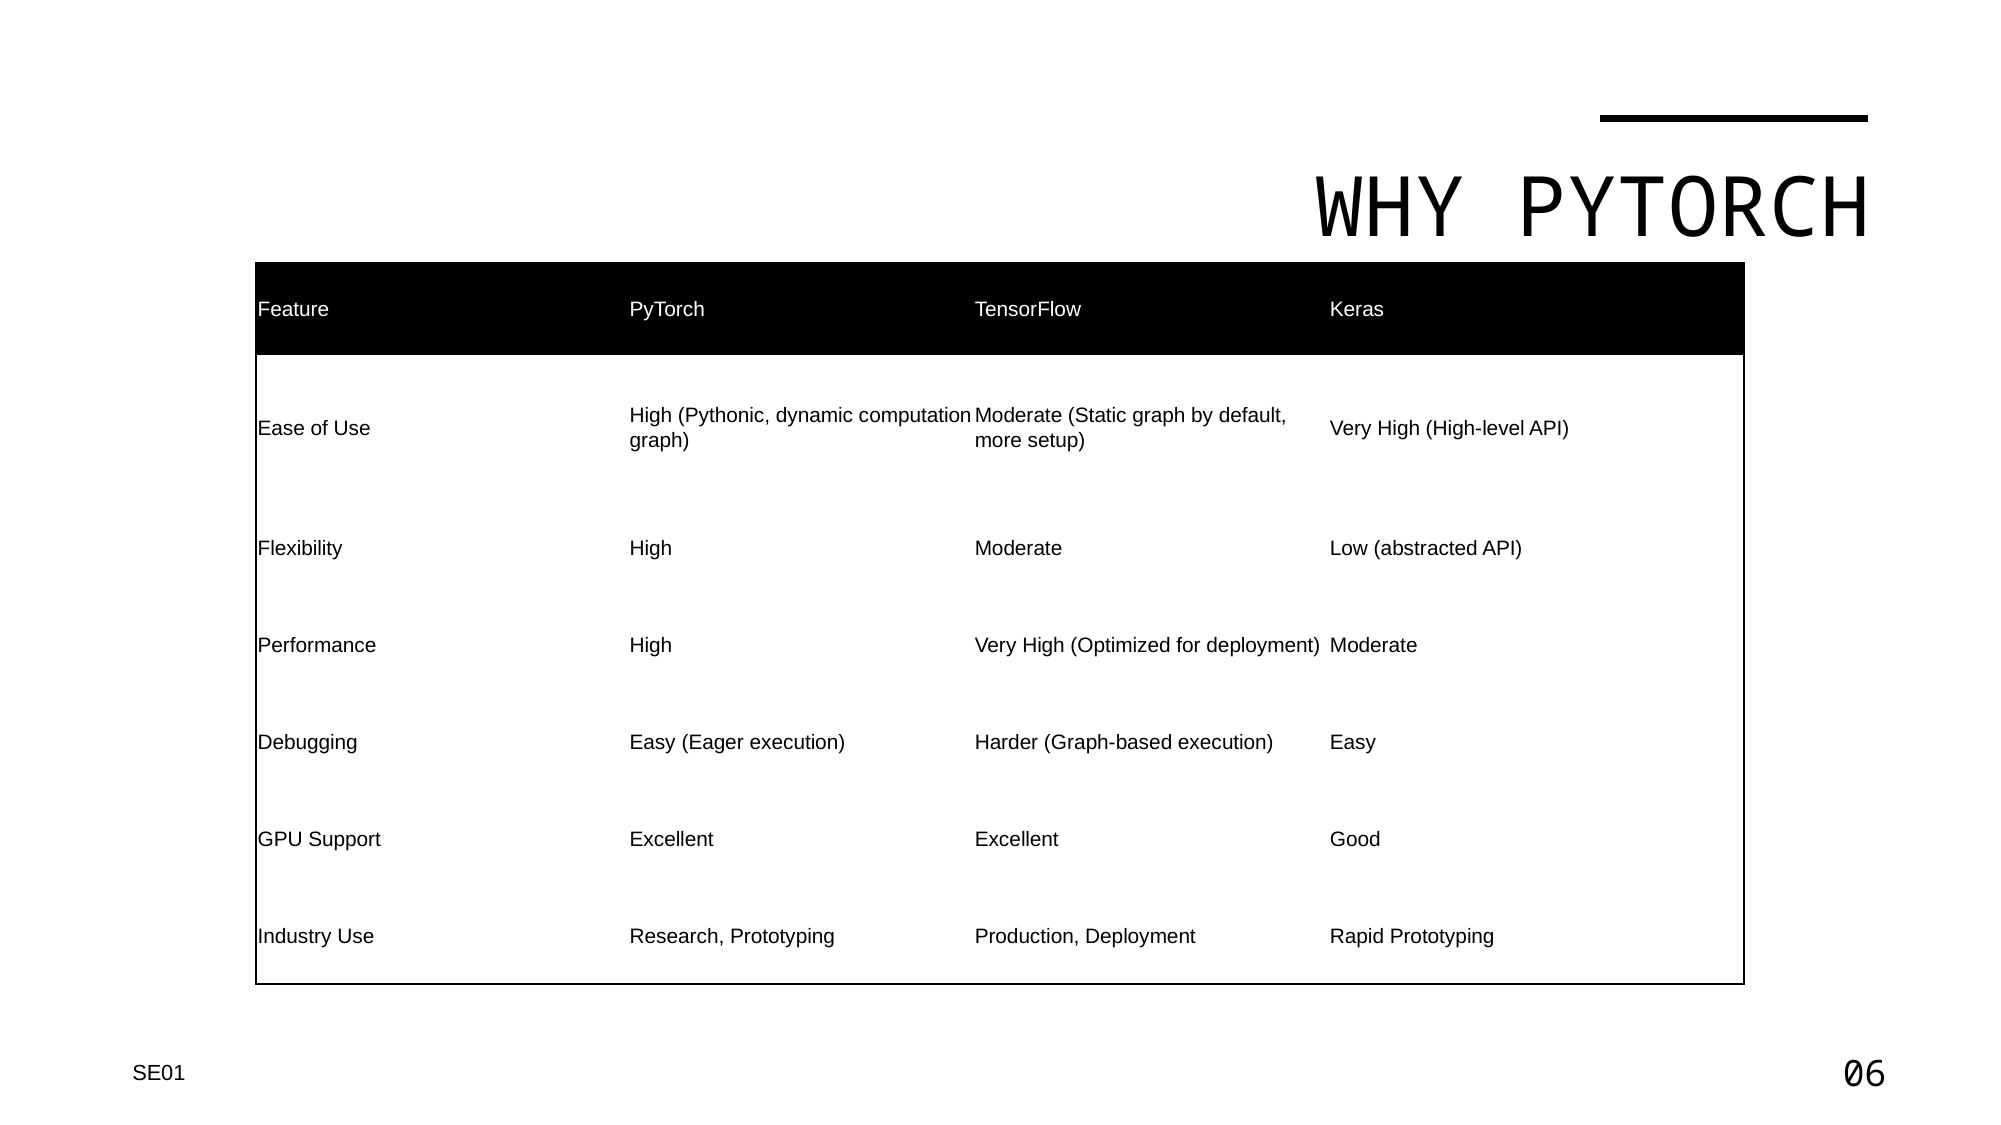

# Why PYTORCH
| Feature | PyTorch | TensorFlow | Keras |
| --- | --- | --- | --- |
| Ease of Use | High (Pythonic, dynamic computation graph) | Moderate (Static graph by default, more setup) | Very High (High-level API) |
| Flexibility | High | Moderate | Low (abstracted API) |
| Performance | High | Very High (Optimized for deployment) | Moderate |
| Debugging | Easy (Eager execution) | Harder (Graph-based execution) | Easy |
| GPU Support | Excellent | Excellent | Good |
| Industry Use | Research, Prototyping | Production, Deployment | Rapid Prototyping |
SE01
06